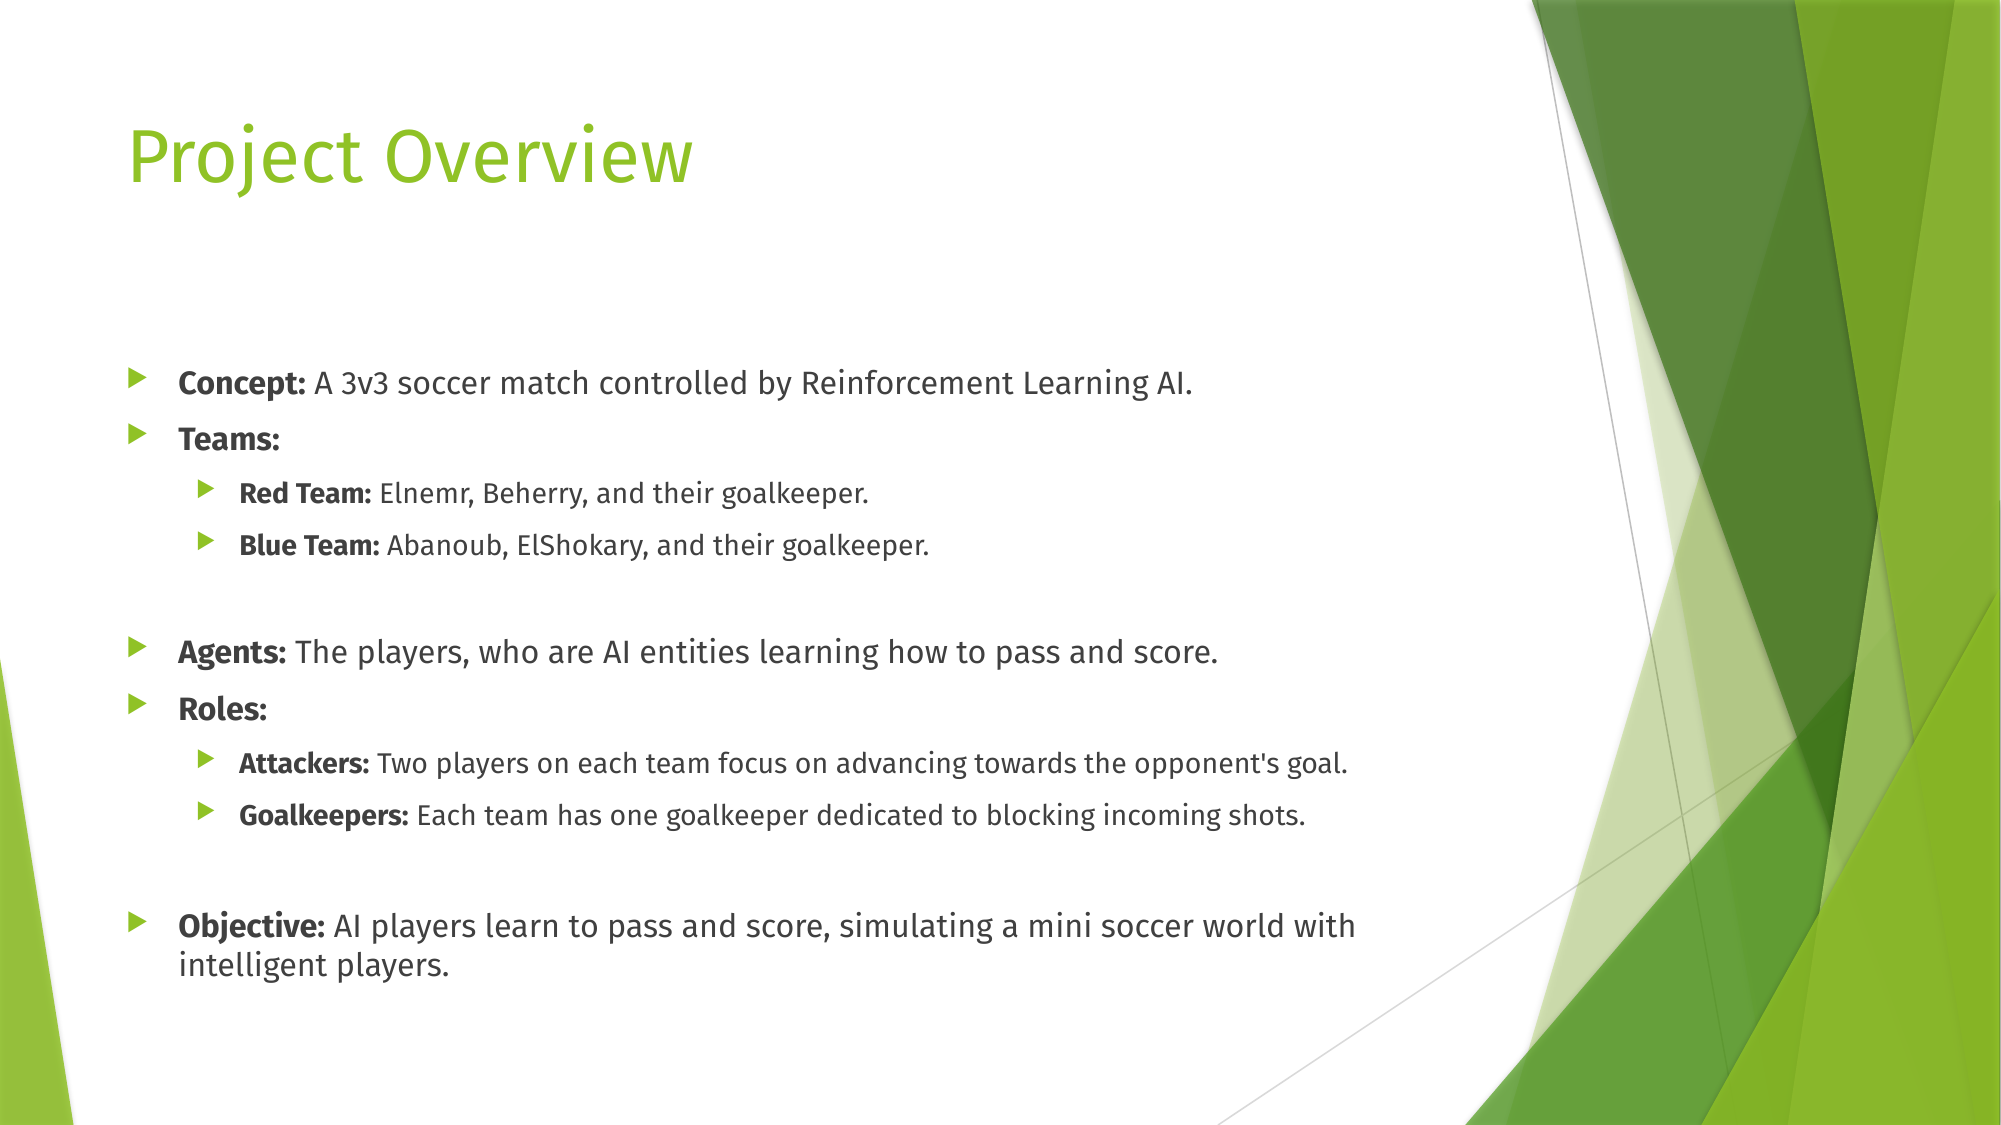

# Project Overview
Concept: A 3v3 soccer match controlled by Reinforcement Learning AI.
Teams:
Red Team: Elnemr, Beherry, and their goalkeeper.
Blue Team: Abanoub, ElShokary, and their goalkeeper.

Agents: The players, who are AI entities learning how to pass and score.
Roles:
Attackers: Two players on each team focus on advancing towards the opponent's goal.
Goalkeepers: Each team has one goalkeeper dedicated to blocking incoming shots.

Objective: AI players learn to pass and score, simulating a mini soccer world with intelligent players.